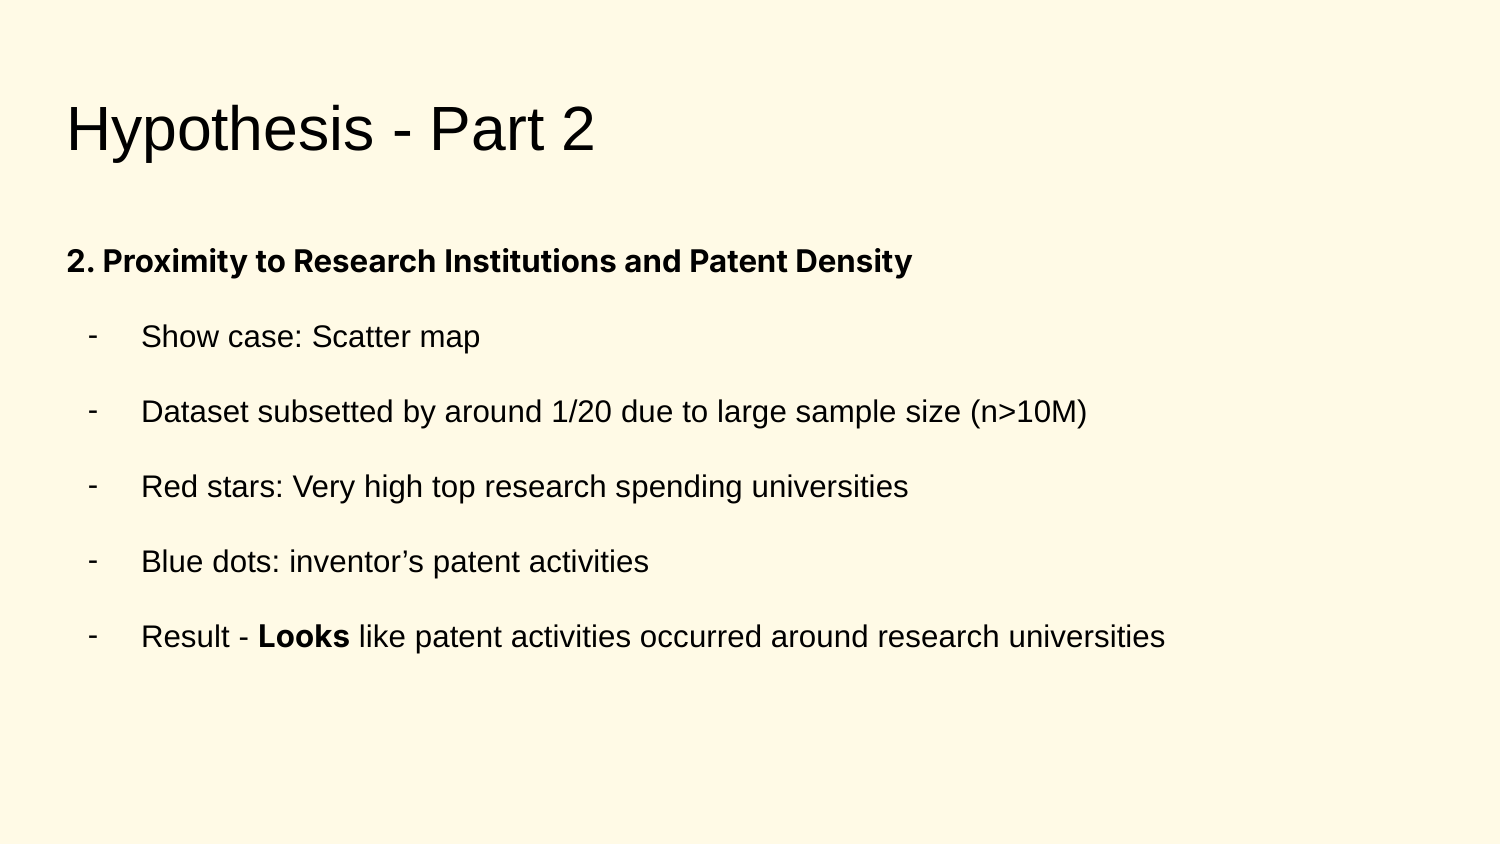

# Hypothesis - Part 2
2. Proximity to Research Institutions and Patent Density
Show case: Scatter map
Dataset subsetted by around 1/20 due to large sample size (n>10M)
Red stars: Very high top research spending universities
Blue dots: inventor’s patent activities
Result - Looks like patent activities occurred around research universities